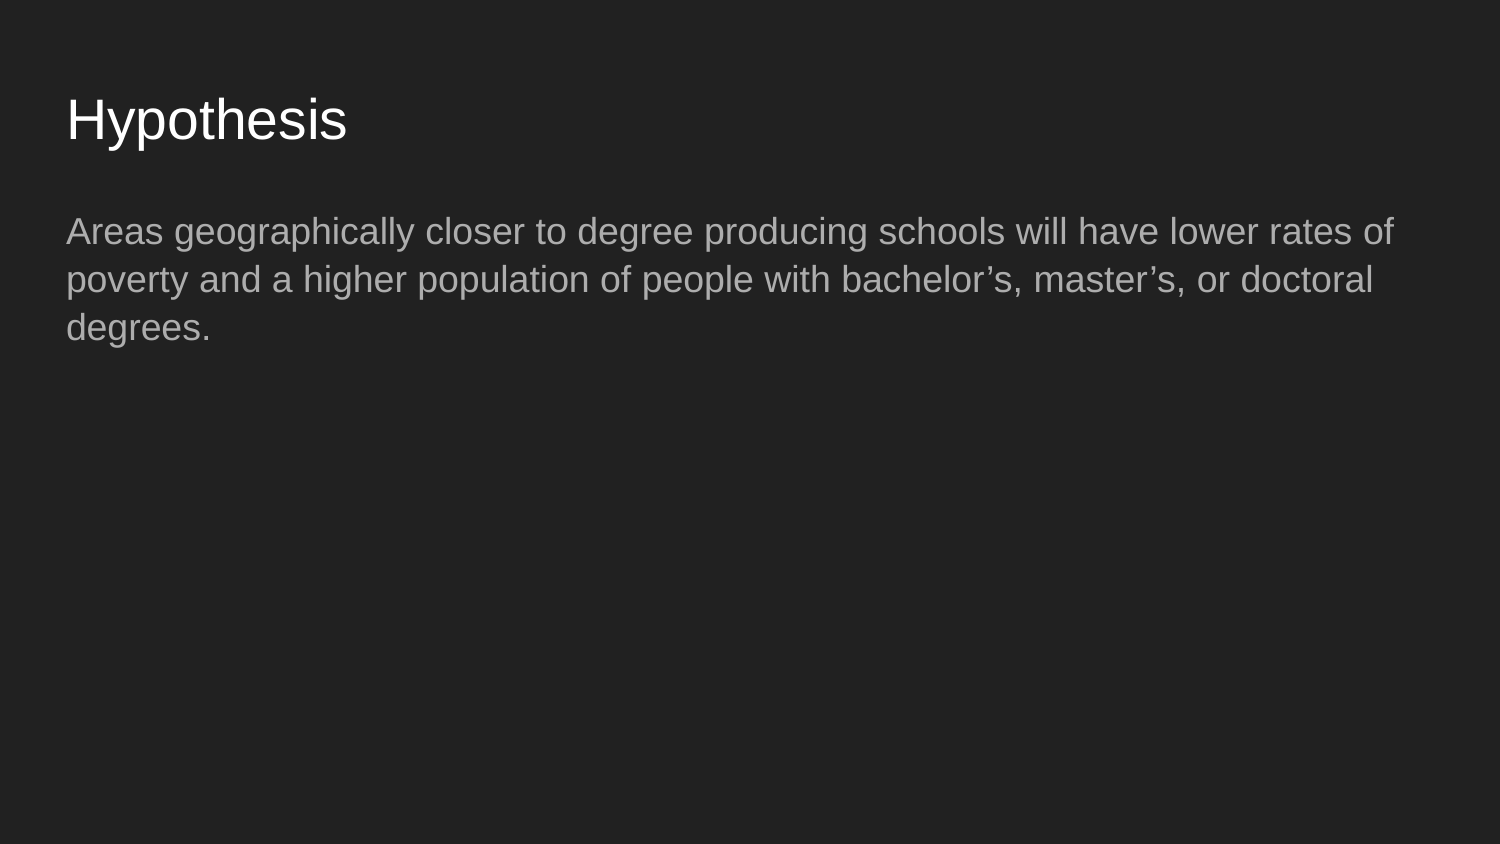

# Hypothesis
Areas geographically closer to degree producing schools will have lower rates of poverty and a higher population of people with bachelor’s, master’s, or doctoral degrees.